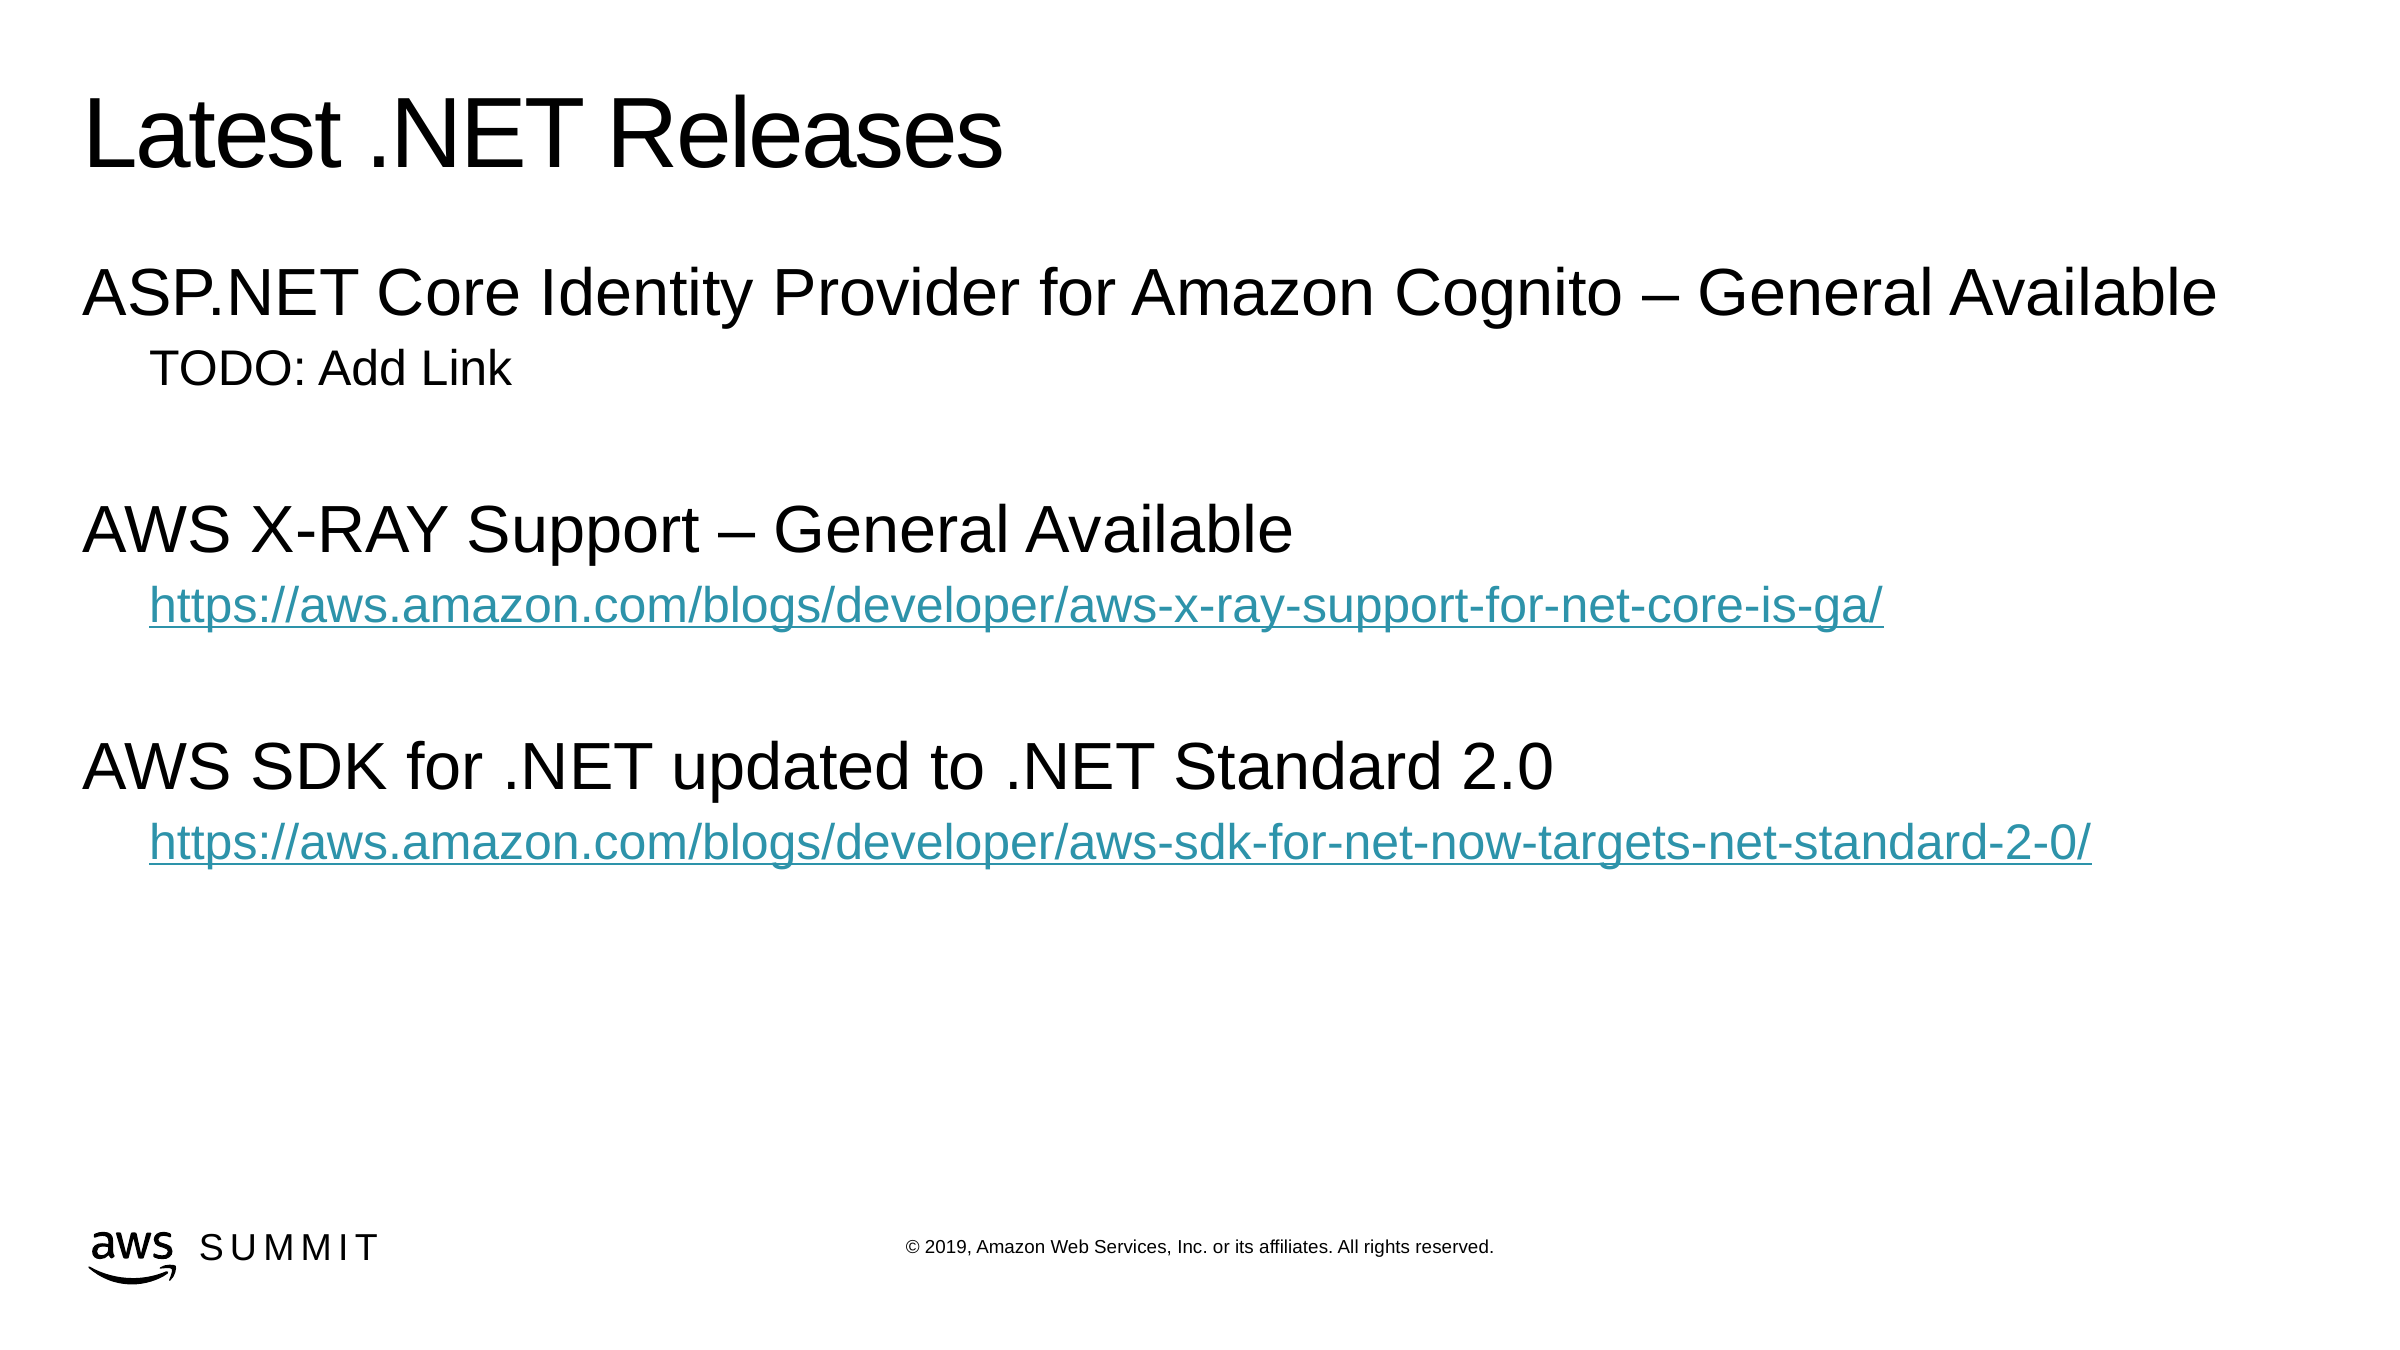

# Latest .NET Releases
ASP.NET Core Identity Provider for Amazon Cognito – General Available
TODO: Add Link

AWS X-RAY Support – General Available
https://aws.amazon.com/blogs/developer/aws-x-ray-support-for-net-core-is-ga/

AWS SDK for .NET updated to .NET Standard 2.0
https://aws.amazon.com/blogs/developer/aws-sdk-for-net-now-targets-net-standard-2-0/